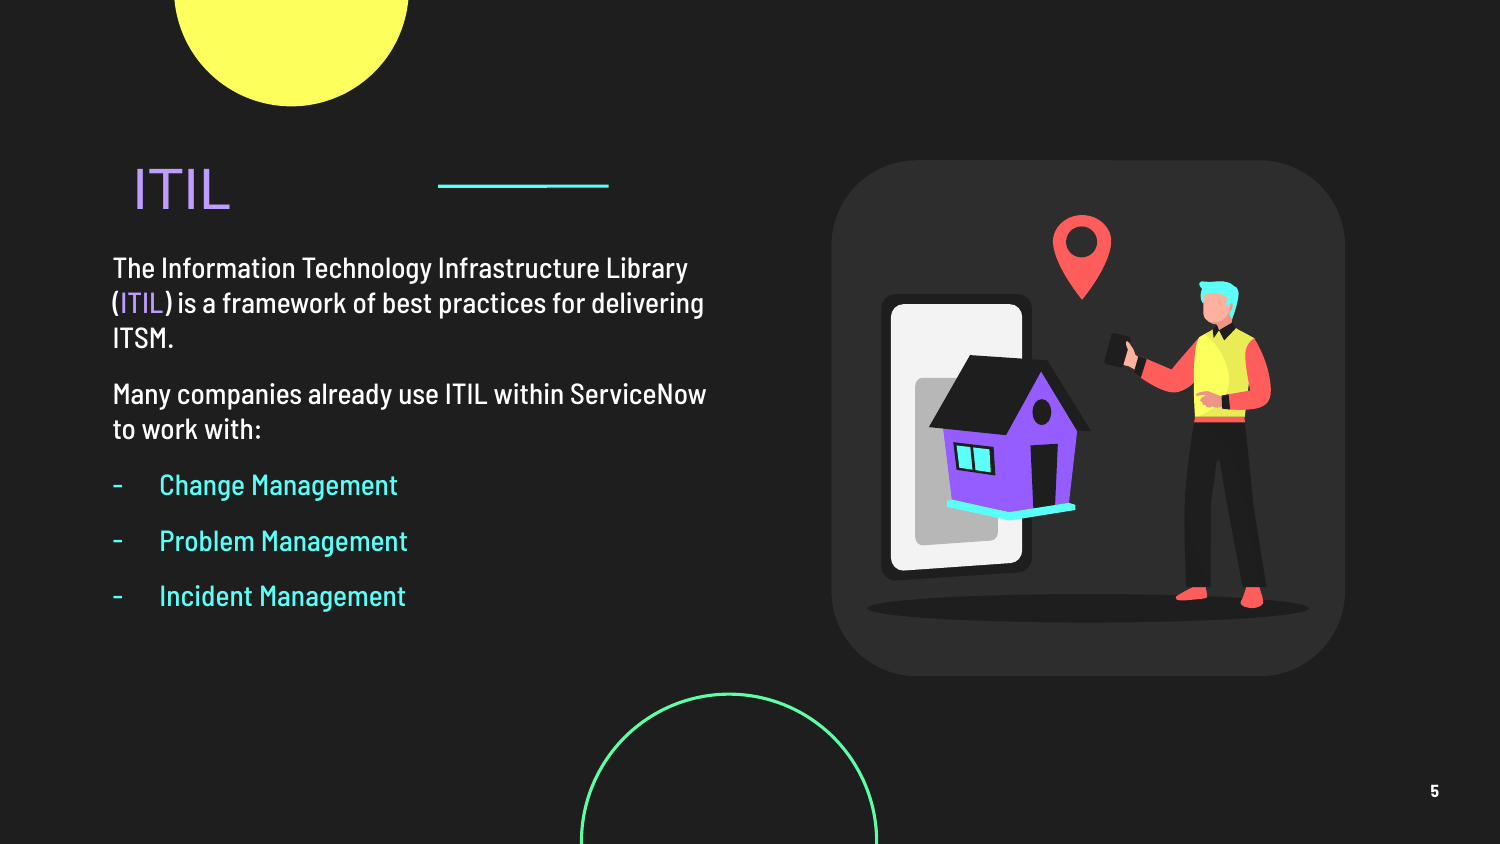

# ITIL

The Information Technology Infrastructure Library (ITIL) is a framework of best practices for delivering ITSM.
Many companies already use ITIL within ServiceNow to work with:
Change Management
Problem Management
Incident Management

5